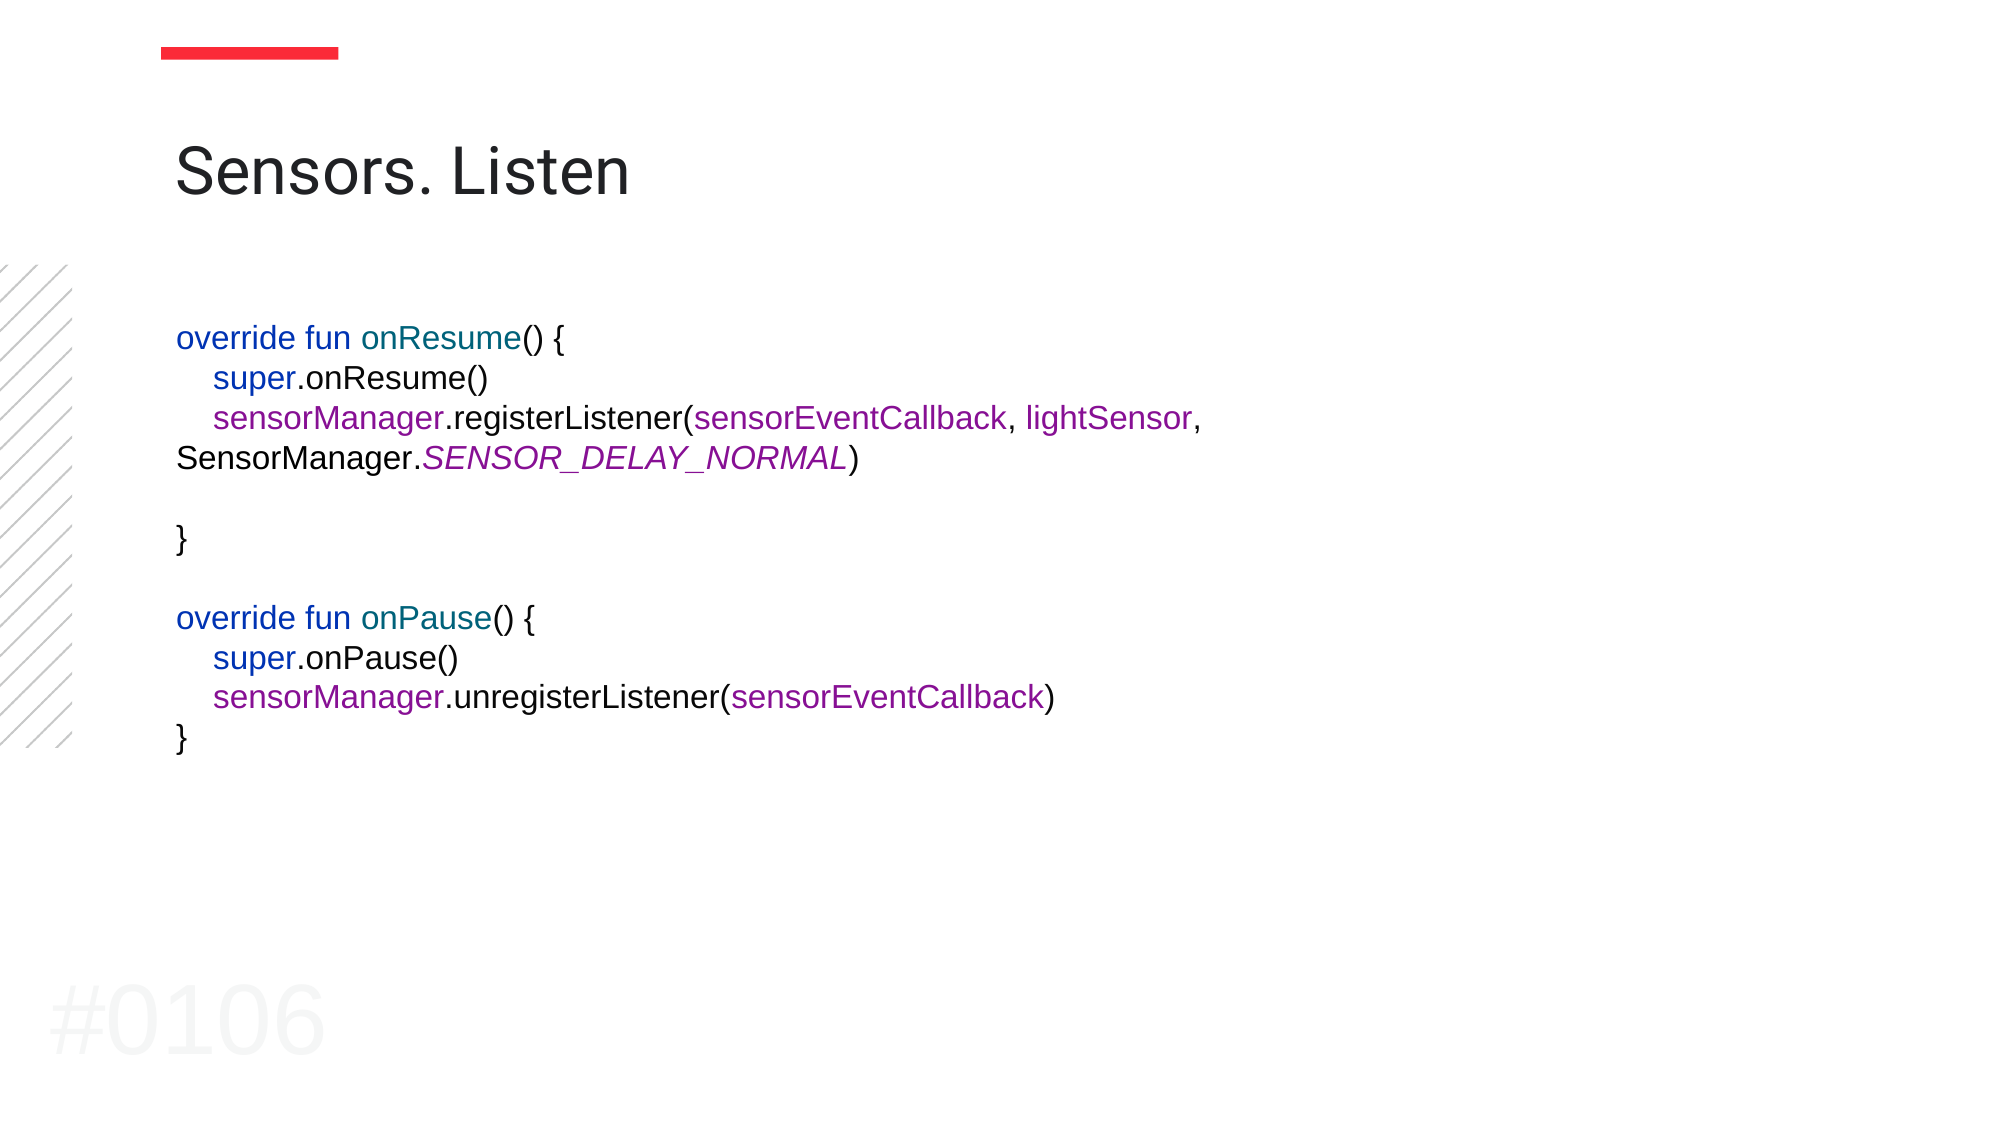

Sensors. Listen
override fun onResume() {
    super.onResume()
    sensorManager.registerListener(sensorEventCallback, lightSensor, SensorManager.SENSOR_DELAY_NORMAL)
}
override fun onPause() {
    super.onPause()
    sensorManager.unregisterListener(sensorEventCallback)
}

#0106